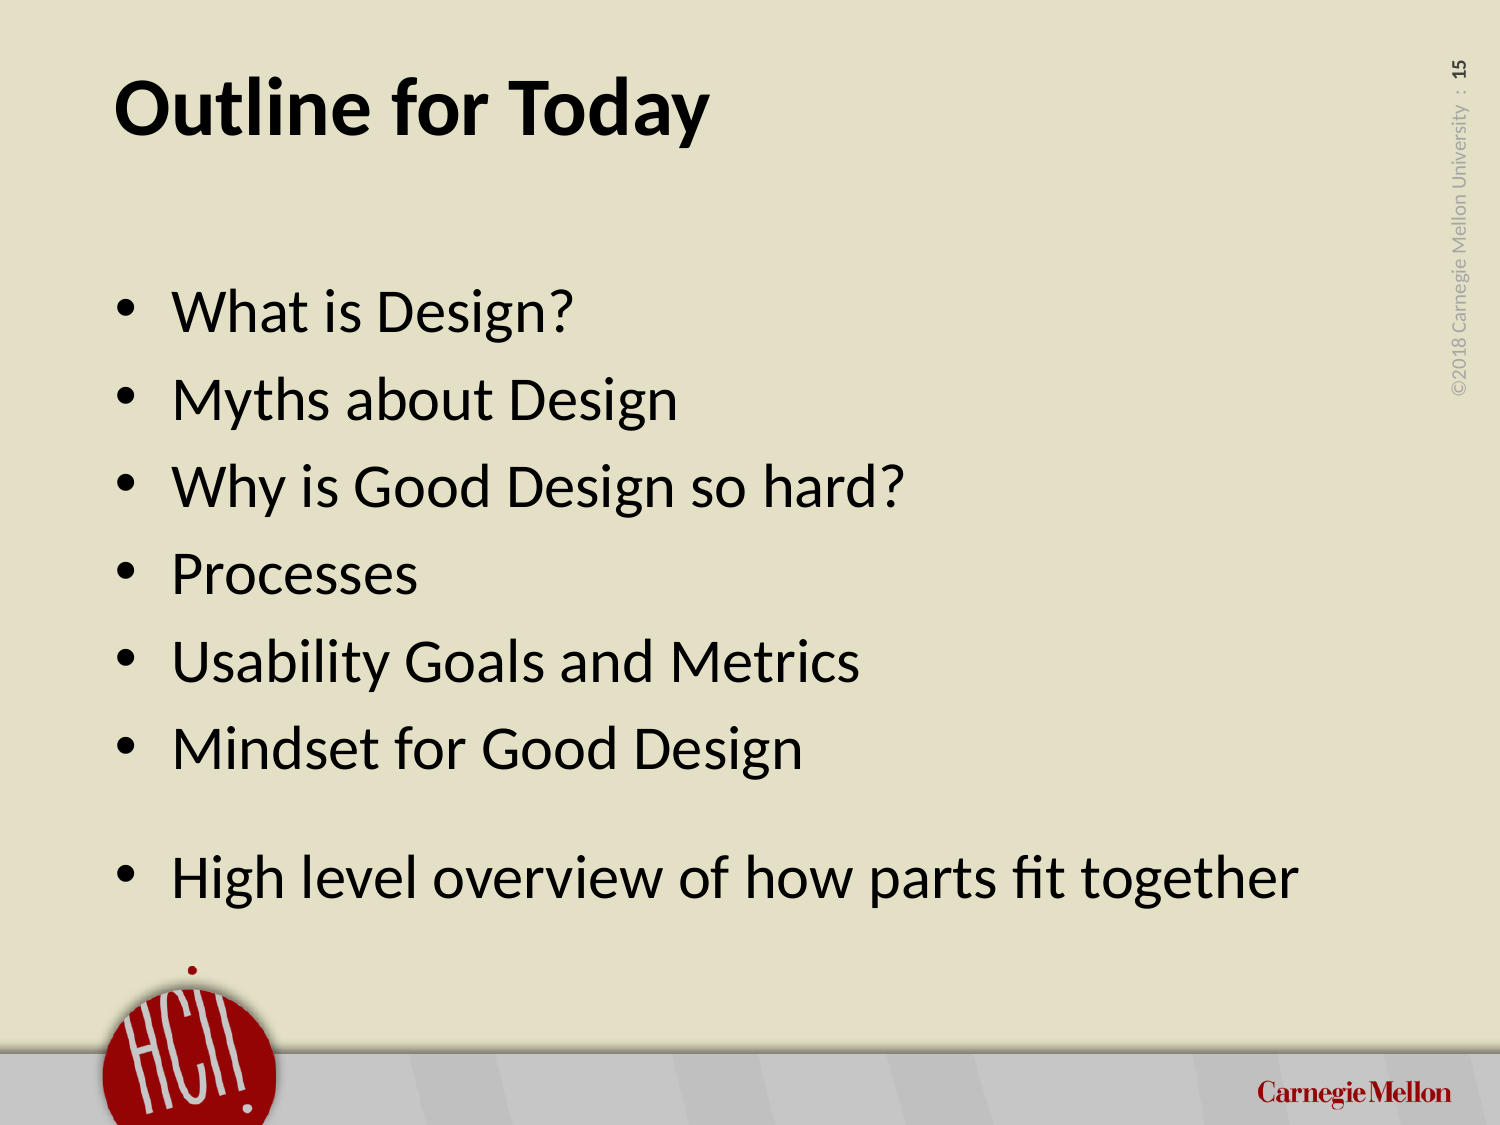

# Outline for Today
What is Design?
Myths about Design
Why is Good Design so hard?
Processes
Usability Goals and Metrics
Mindset for Good Design

High level overview of how parts fit together